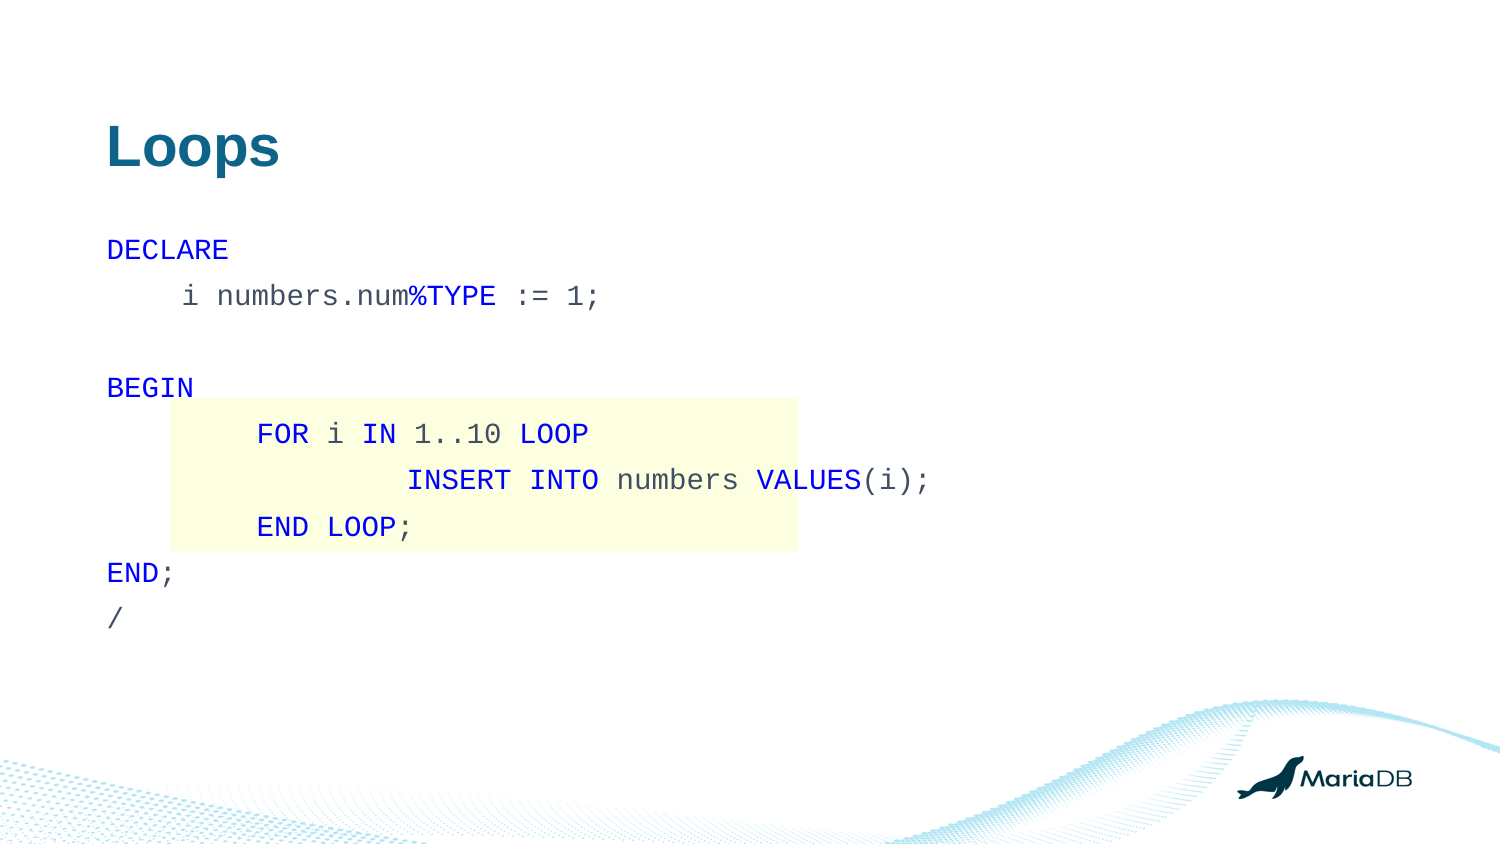

Loops
DECLARE
i numbers.num%TYPE := 1;

BEGIN
  	FOR i IN 1..10 LOOP
		INSERT INTO numbers VALUES(i);
	END LOOP;
END;
/